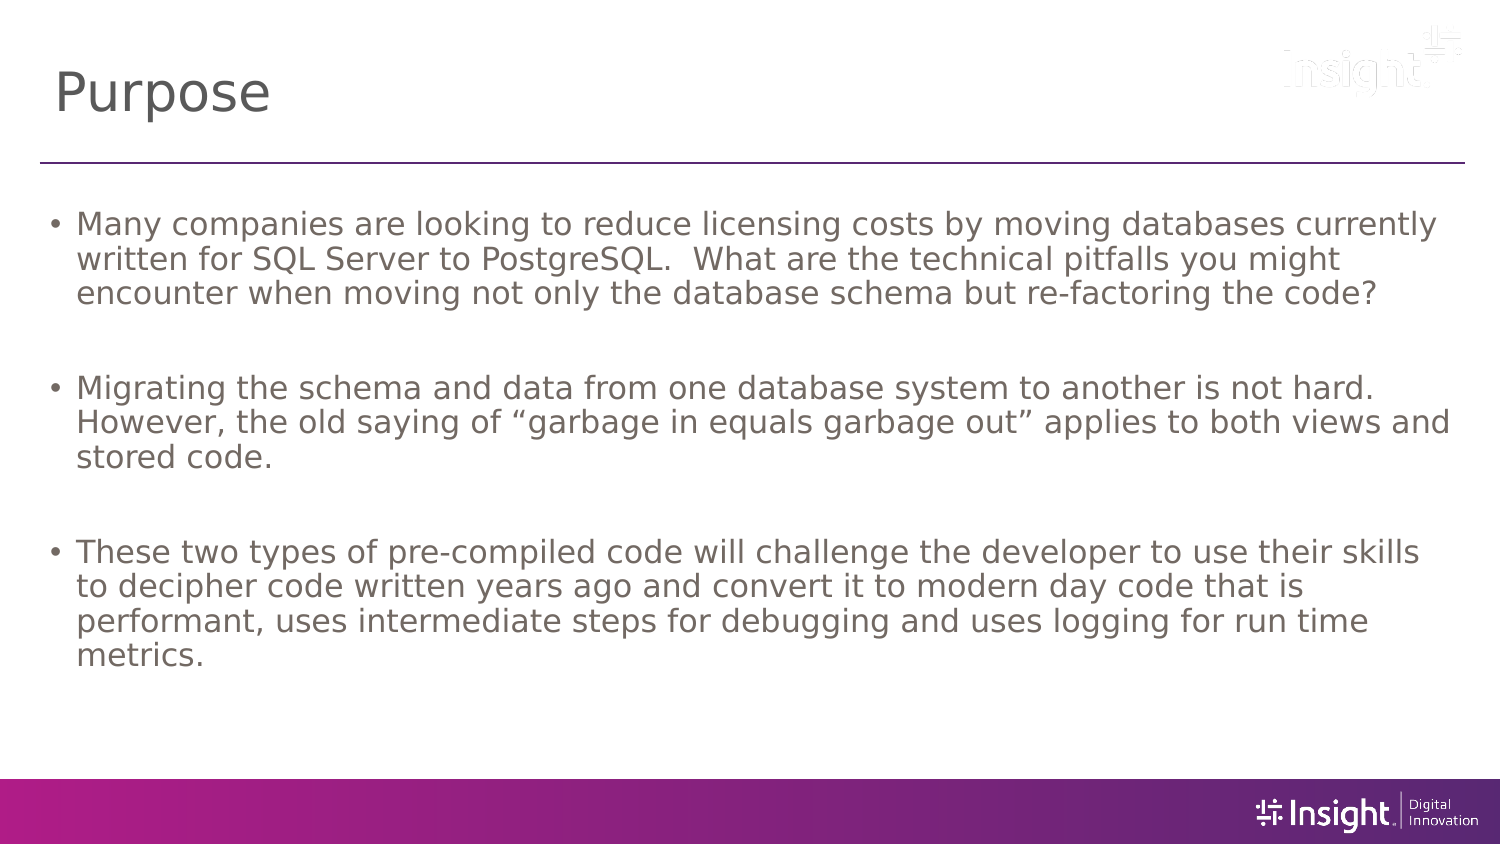

# Purpose
Many companies are looking to reduce licensing costs by moving databases currently written for SQL Server to PostgreSQL.  What are the technical pitfalls you might encounter when moving not only the database schema but re-factoring the code?

Migrating the schema and data from one database system to another is not hard.  However, the old saying of “garbage in equals garbage out” applies to both views and stored code.

These two types of pre-compiled code will challenge the developer to use their skills to decipher code written years ago and convert it to modern day code that is performant, uses intermediate steps for debugging and uses logging for run time metrics.